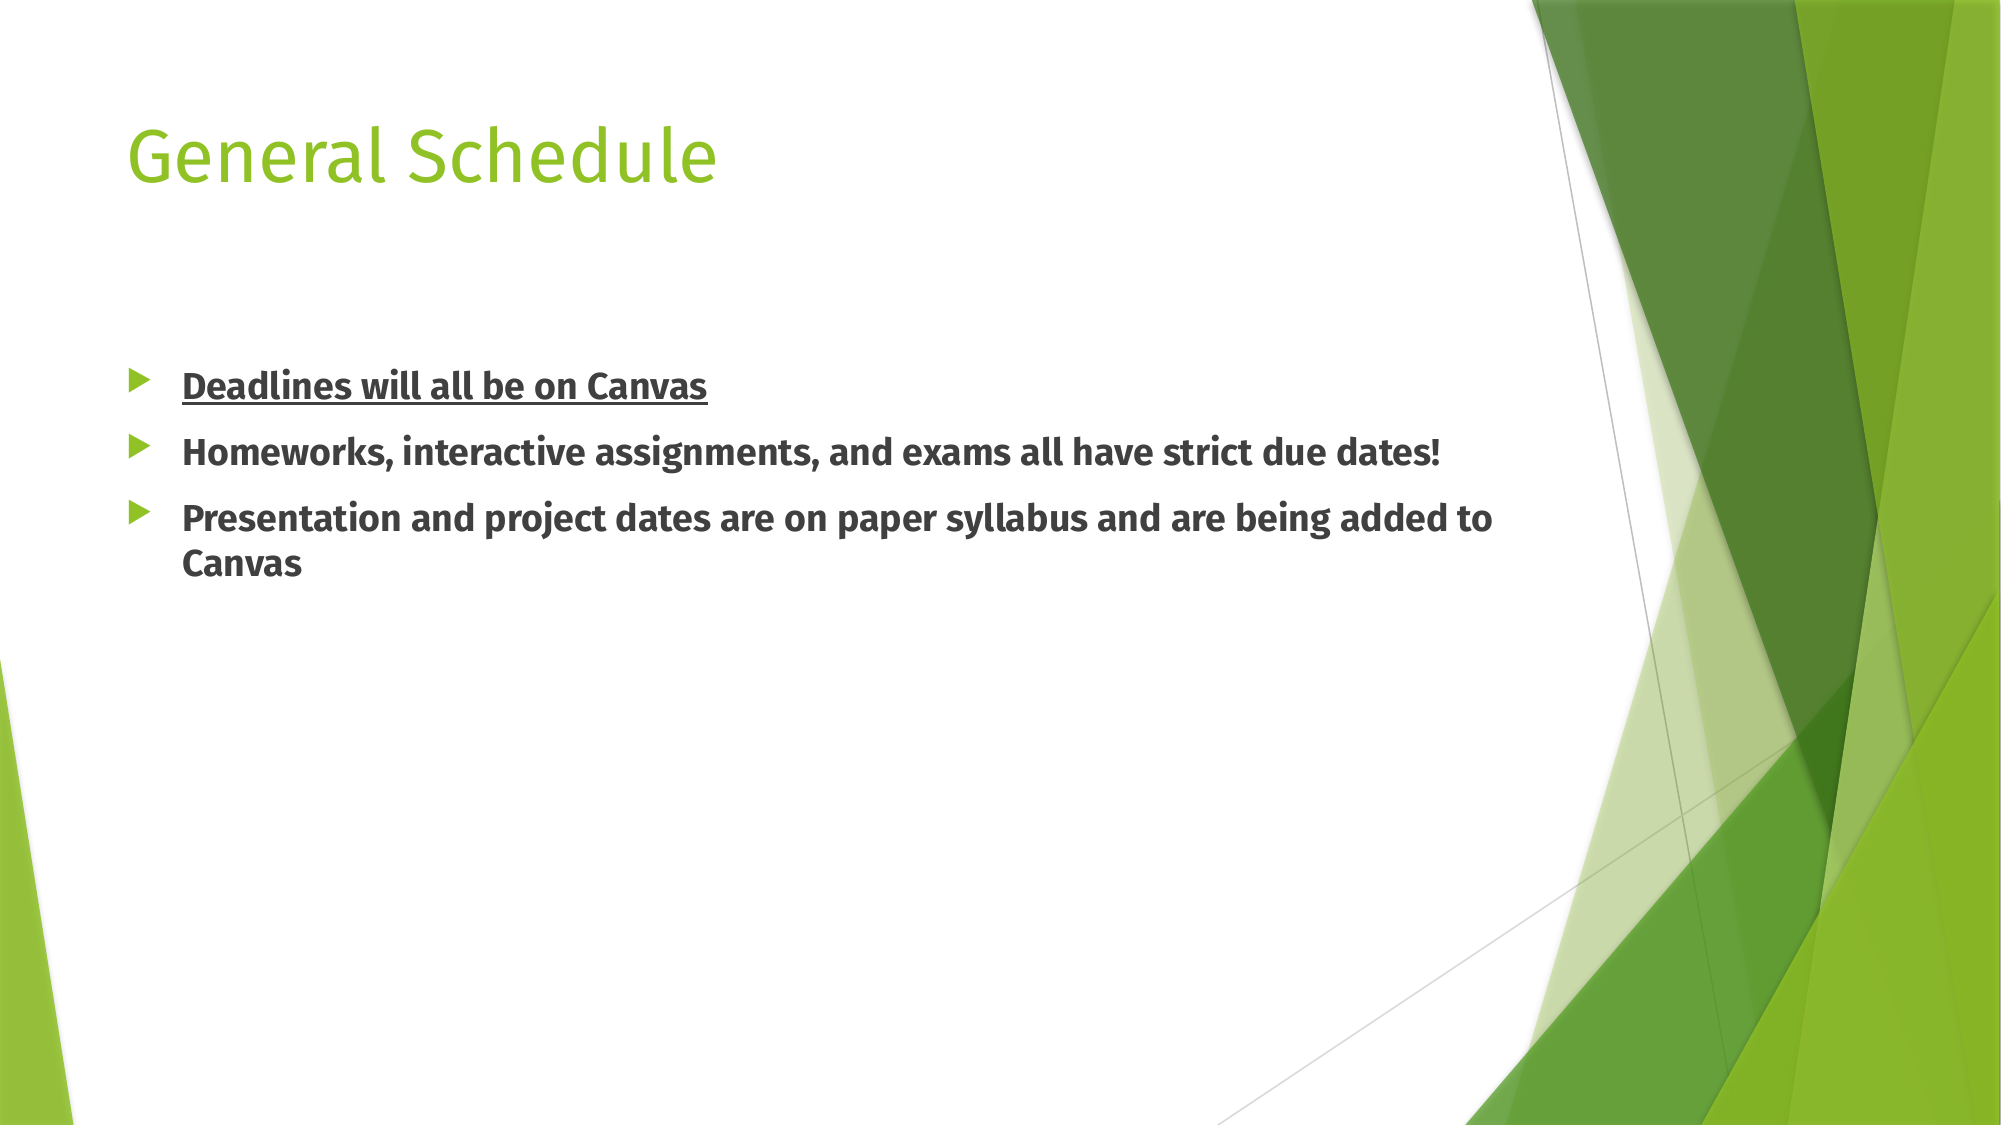

# General Schedule
Deadlines will all be on Canvas
Homeworks, interactive assignments, and exams all have strict due dates!
Presentation and project dates are on paper syllabus and are being added to Canvas